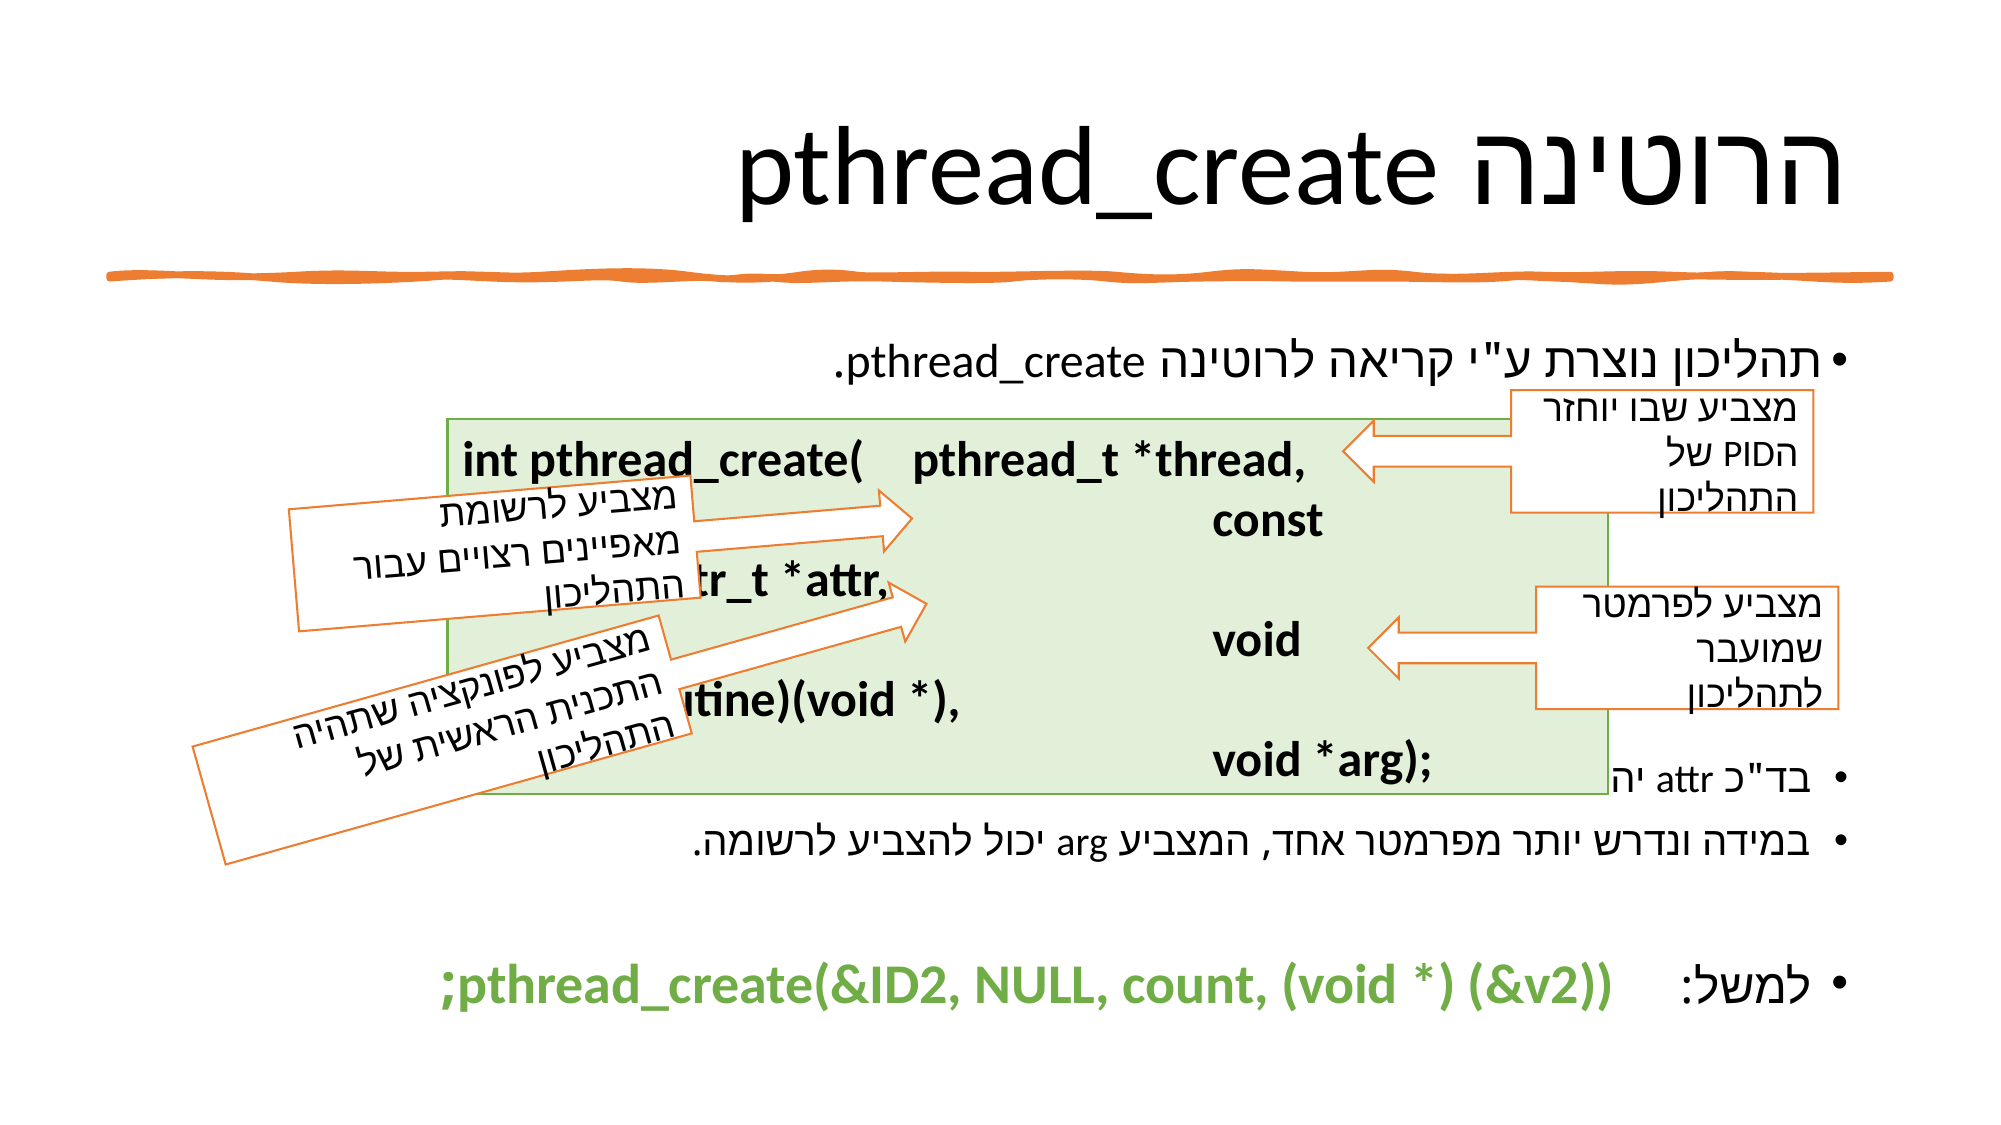

# הרוטינה pthread_create

תהליכון נוצרת ע"י קריאה לרוטינה pthread_create.

בד"כ attr יהיה NULL עבור מאפייני ברירת מחדל
במידה ונדרש יותר מפרמטר אחד, המצביע arg יכול להצביע לרשומה.

למשל:			 pthread_create(&ID2, NULL, count, (void *) (&v2));

מצביע שבו יוחזר הPID של התהליכון
int pthread_create(	pthread_t *thread,
					const pthread_attr_t *attr,
					void (*start_routine)(void *),
					void *arg);
מצביע לרשומת מאפיינים רצויים עבור התהליכון
מצביע לפרמטר שמועבר לתהליכון
מצביע לפונקציה שתהיה התכנית הראשית של התהליכון